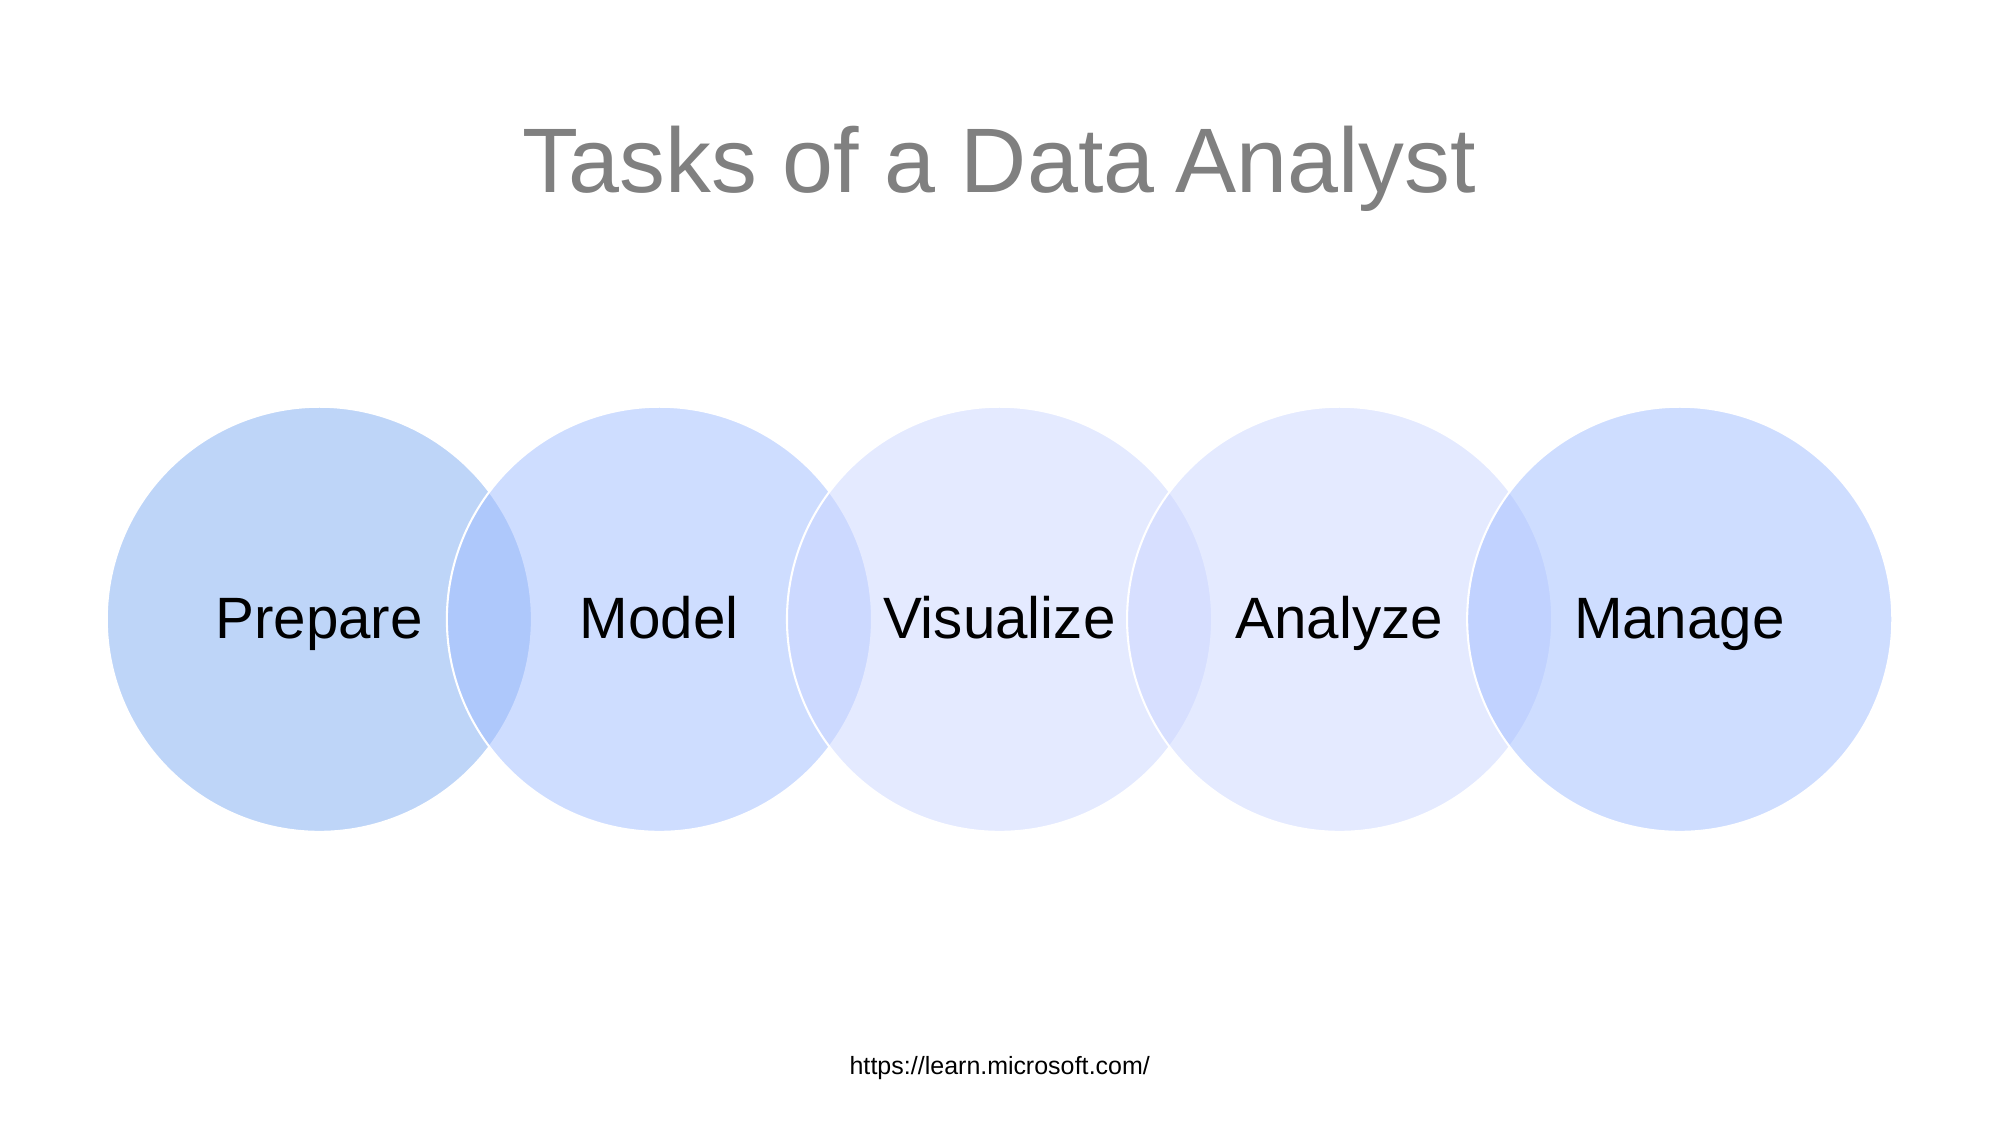

# Tasks of a Data Analyst
Prepare
Model
Visualize
Analyze
Manage
https://learn.microsoft.com/